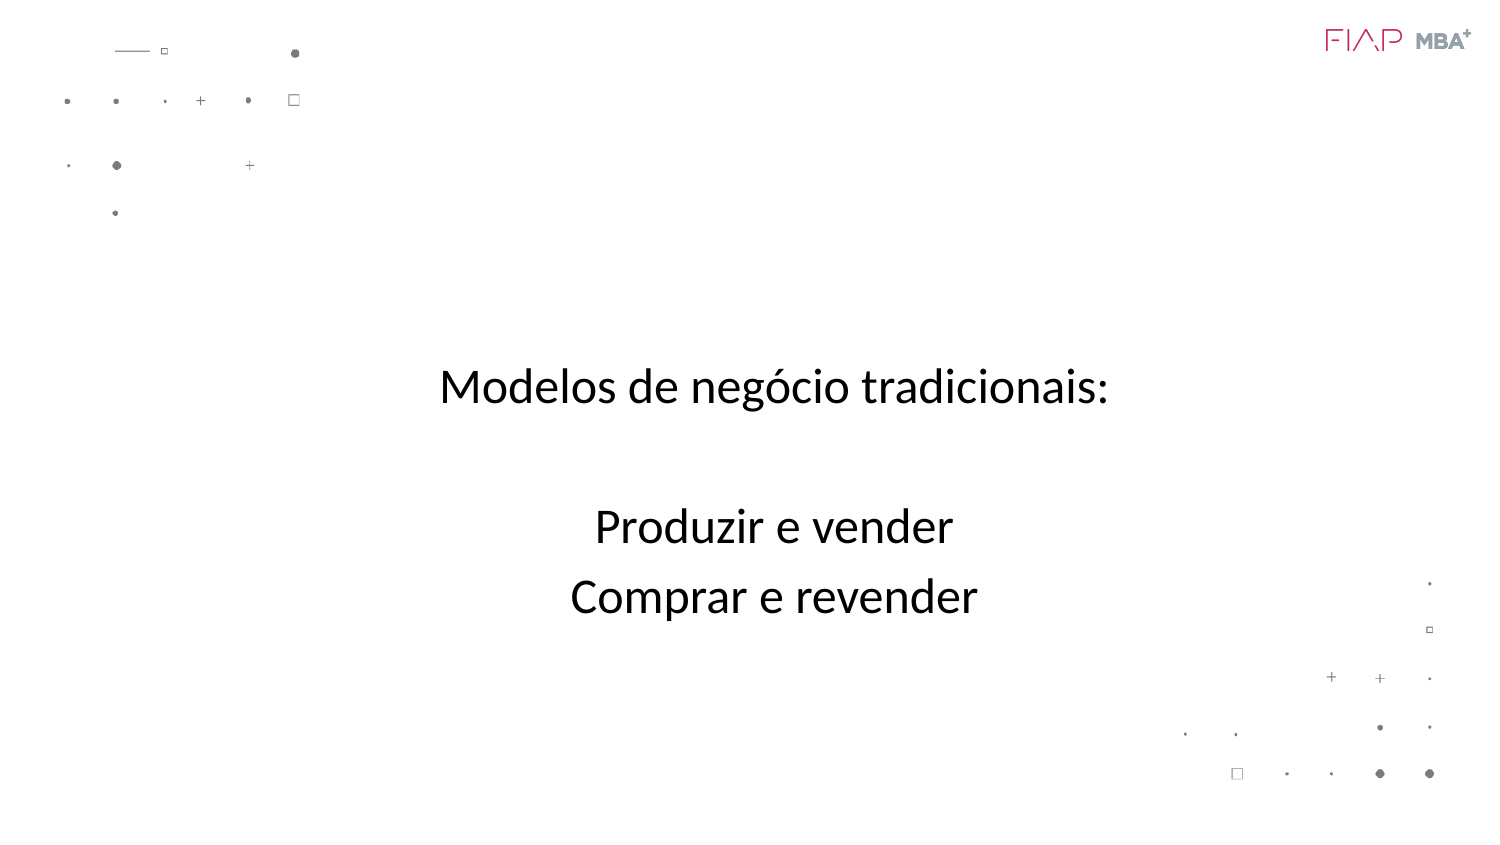

Modelos de negócio tradicionais:

Produzir e vender
Comprar e revender